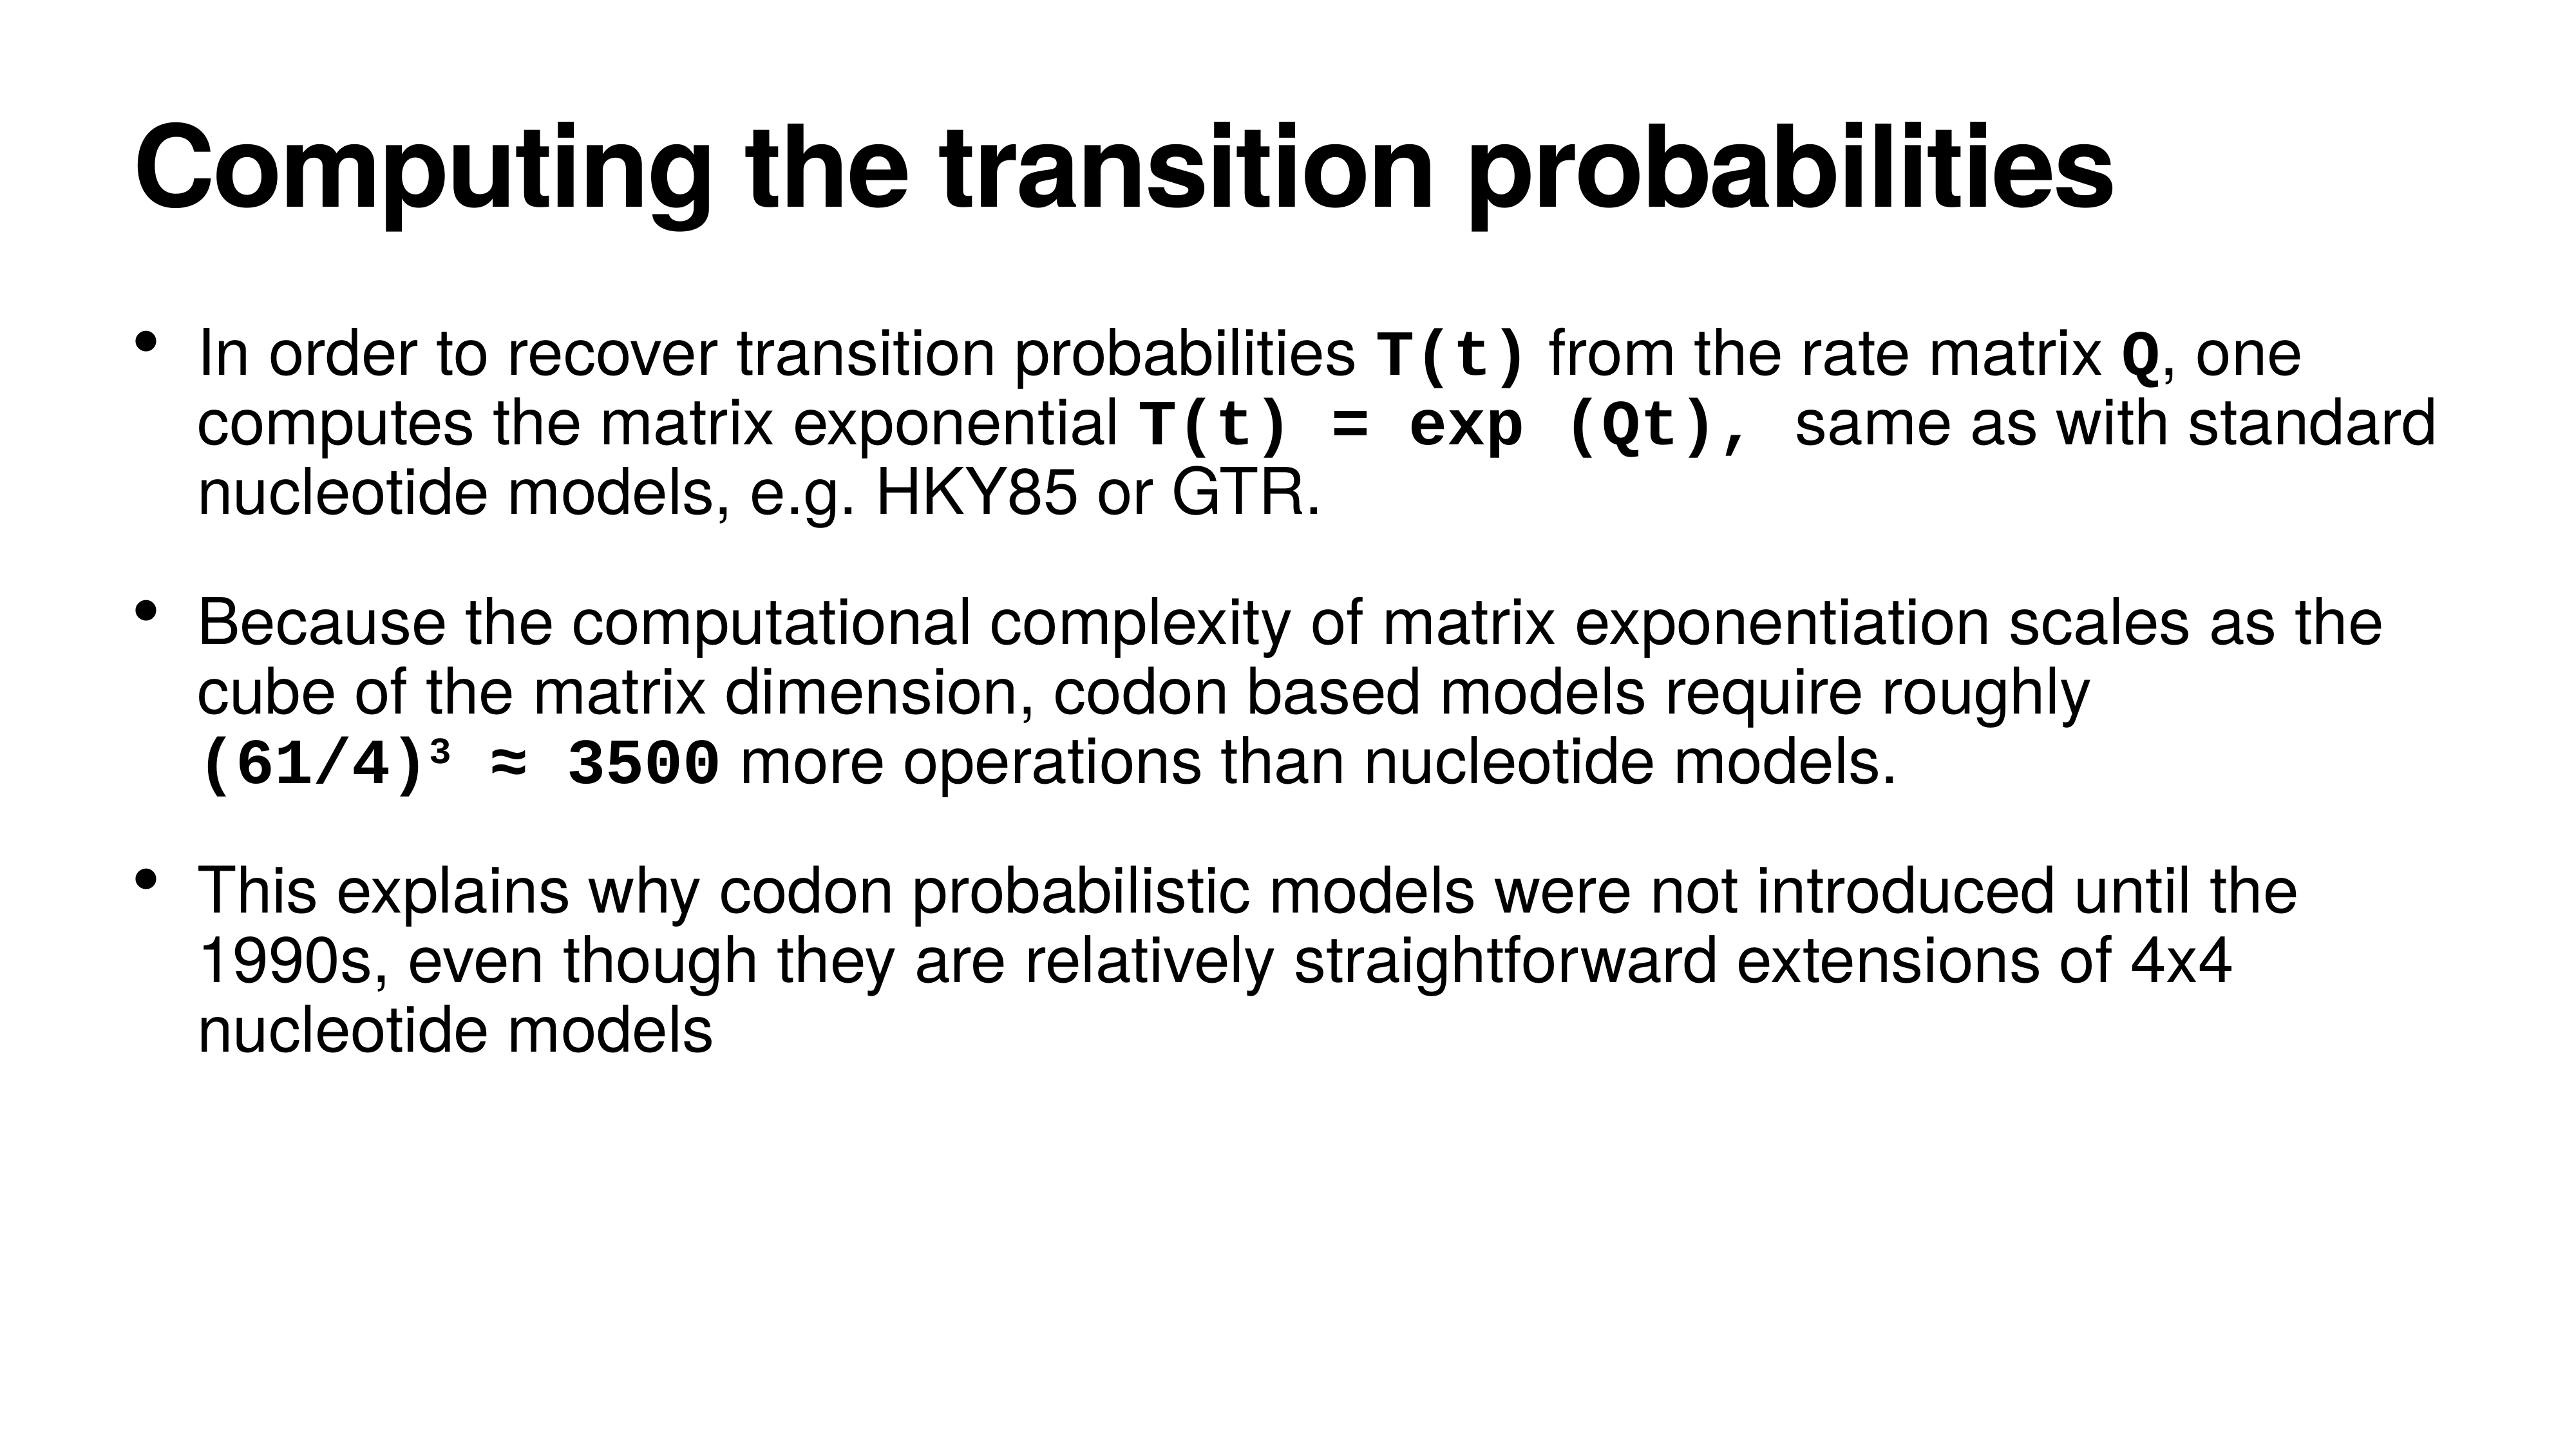

# Computing the transition probabilities
In order to recover transition probabilities T(t) from the rate matrix Q, one computes the matrix exponential T(t) = exp (Qt), same as with standard nucleotide models, e.g. HKY85 or GTR.
Because the computational complexity of matrix exponentiation scales as the cube of the matrix dimension, codon based models require roughly
(61/4)3 ≈ 3500 more operations than nucleotide models.
This explains why codon probabilistic models were not introduced until the 1990s, even though they are relatively straightforward extensions of 4x4 nucleotide models
35